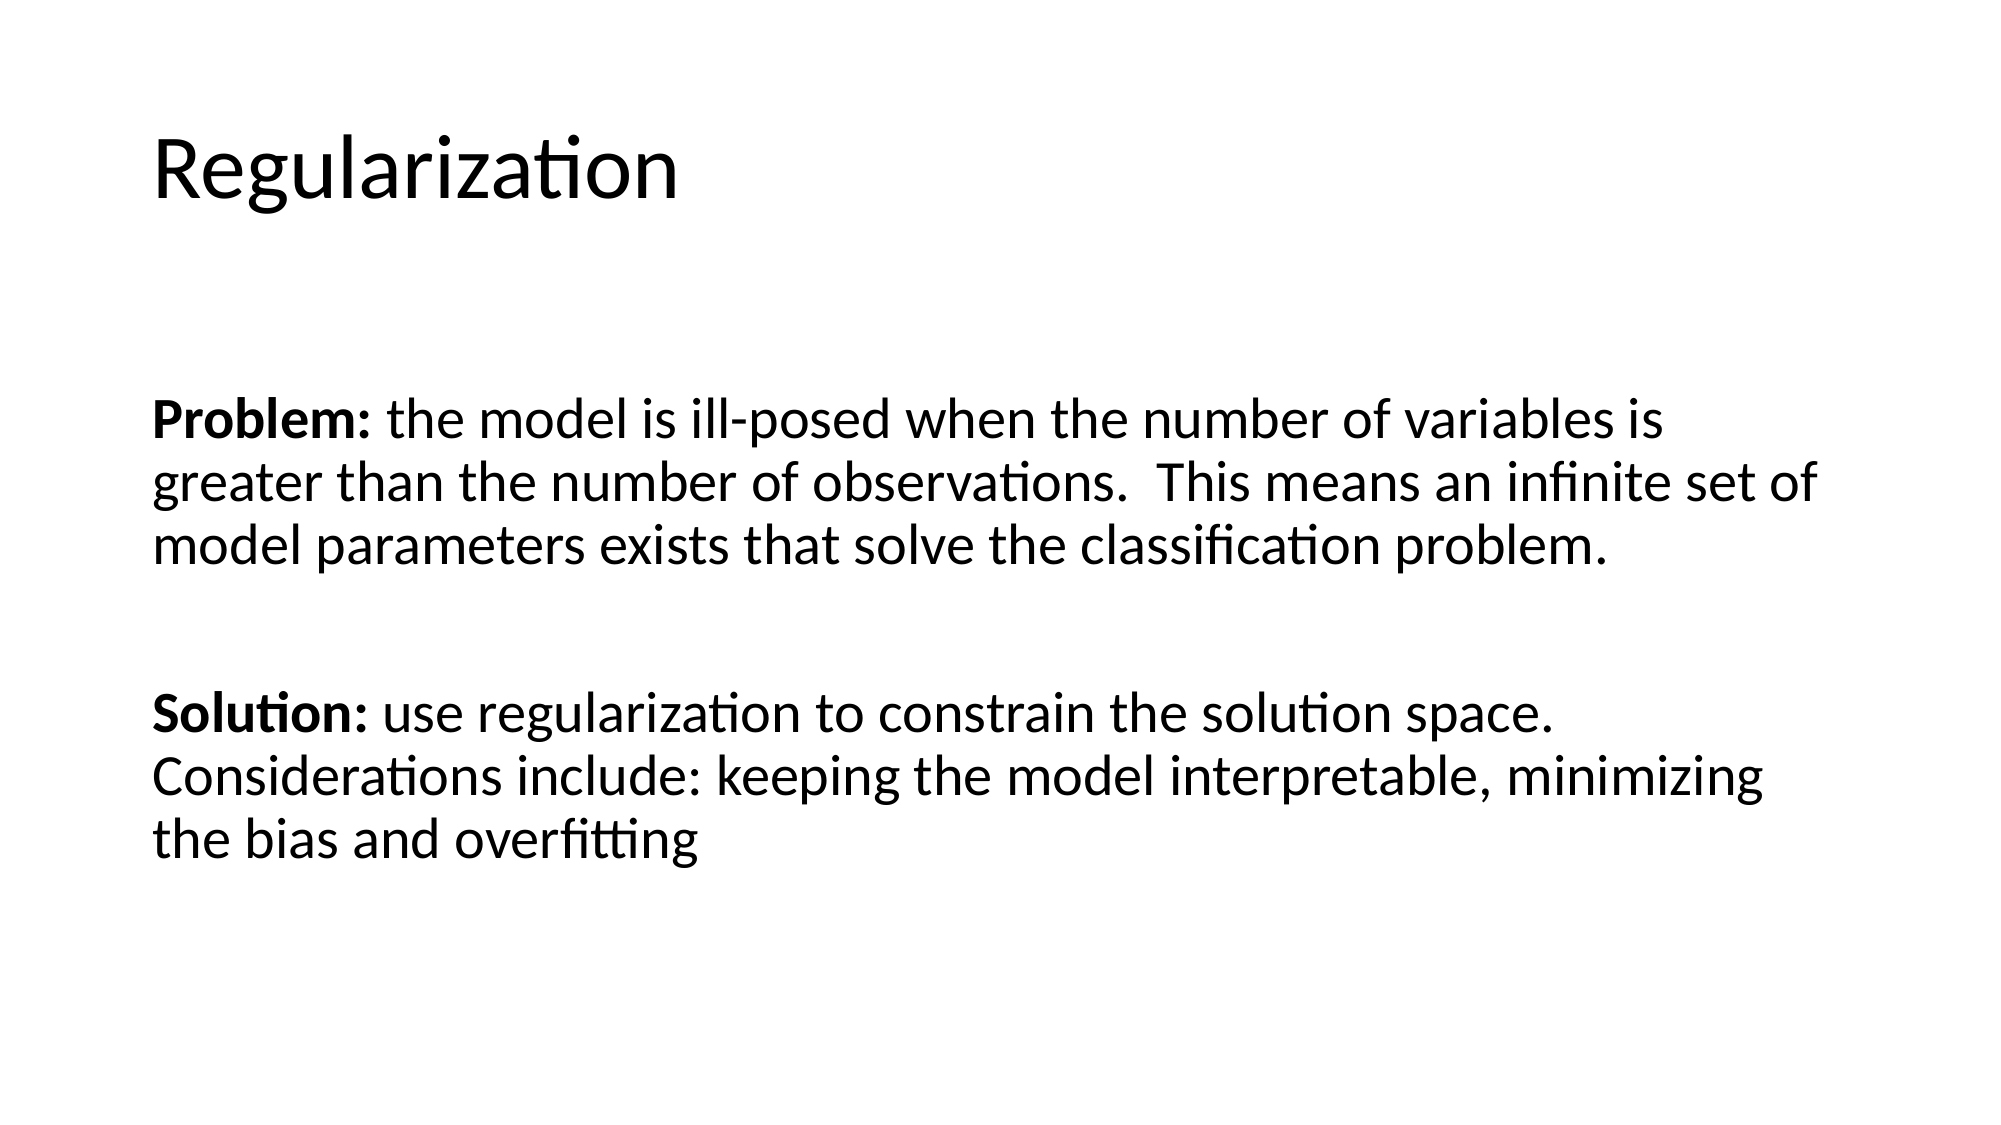

# Regularization
Problem: the model is ill-posed when the number of variables is greater than the number of observations.  This means an infinite set of model parameters exists that solve the classification problem.

Solution: use regularization to constrain the solution space.  Considerations include: keeping the model interpretable, minimizing the bias and overfitting